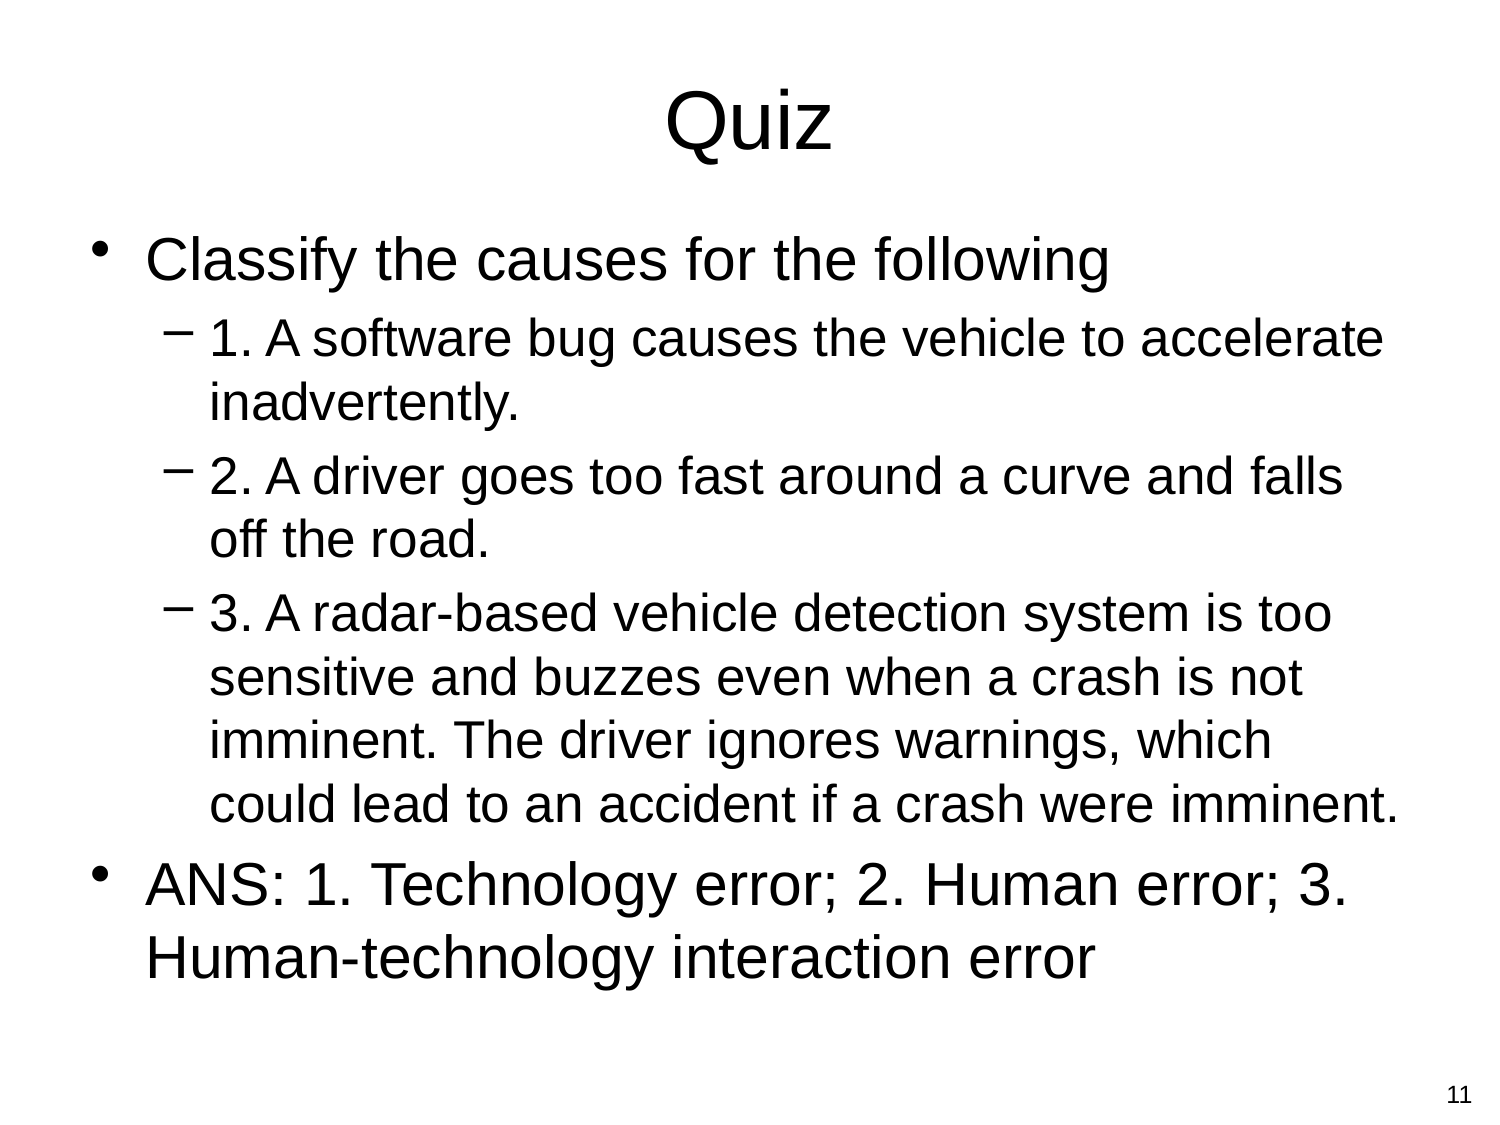

# Quiz
Classify the causes for the following
1. A software bug causes the vehicle to accelerate inadvertently.
2. A driver goes too fast around a curve and falls off the road.
3. A radar-based vehicle detection system is too sensitive and buzzes even when a crash is not imminent. The driver ignores warnings, which could lead to an accident if a crash were imminent.
ANS: 1. Technology error; 2. Human error; 3. Human-technology interaction error
11